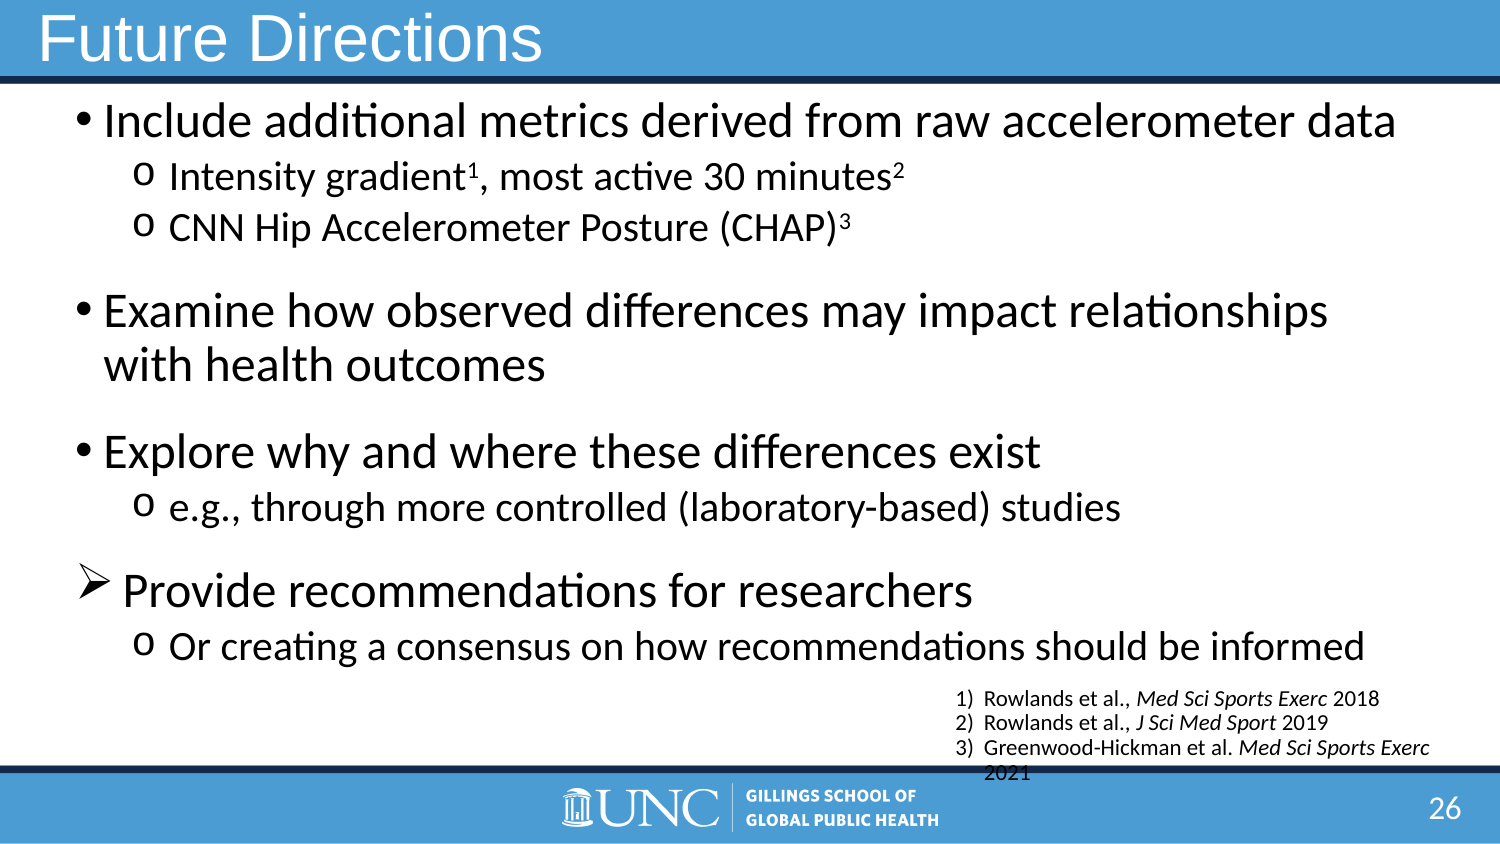

Future Directions
Include additional metrics derived from raw accelerometer data
Intensity gradient1, most active 30 minutes2
CNN Hip Accelerometer Posture (CHAP)3
Examine how observed differences may impact relationships with health outcomes
Explore why and where these differences exist
e.g., through more controlled (laboratory-based) studies
Provide recommendations for researchers
Or creating a consensus on how recommendations should be informed
Rowlands et al., Med Sci Sports Exerc 2018
Rowlands et al., J Sci Med Sport 2019
Greenwood-Hickman et al. Med Sci Sports Exerc 2021
26